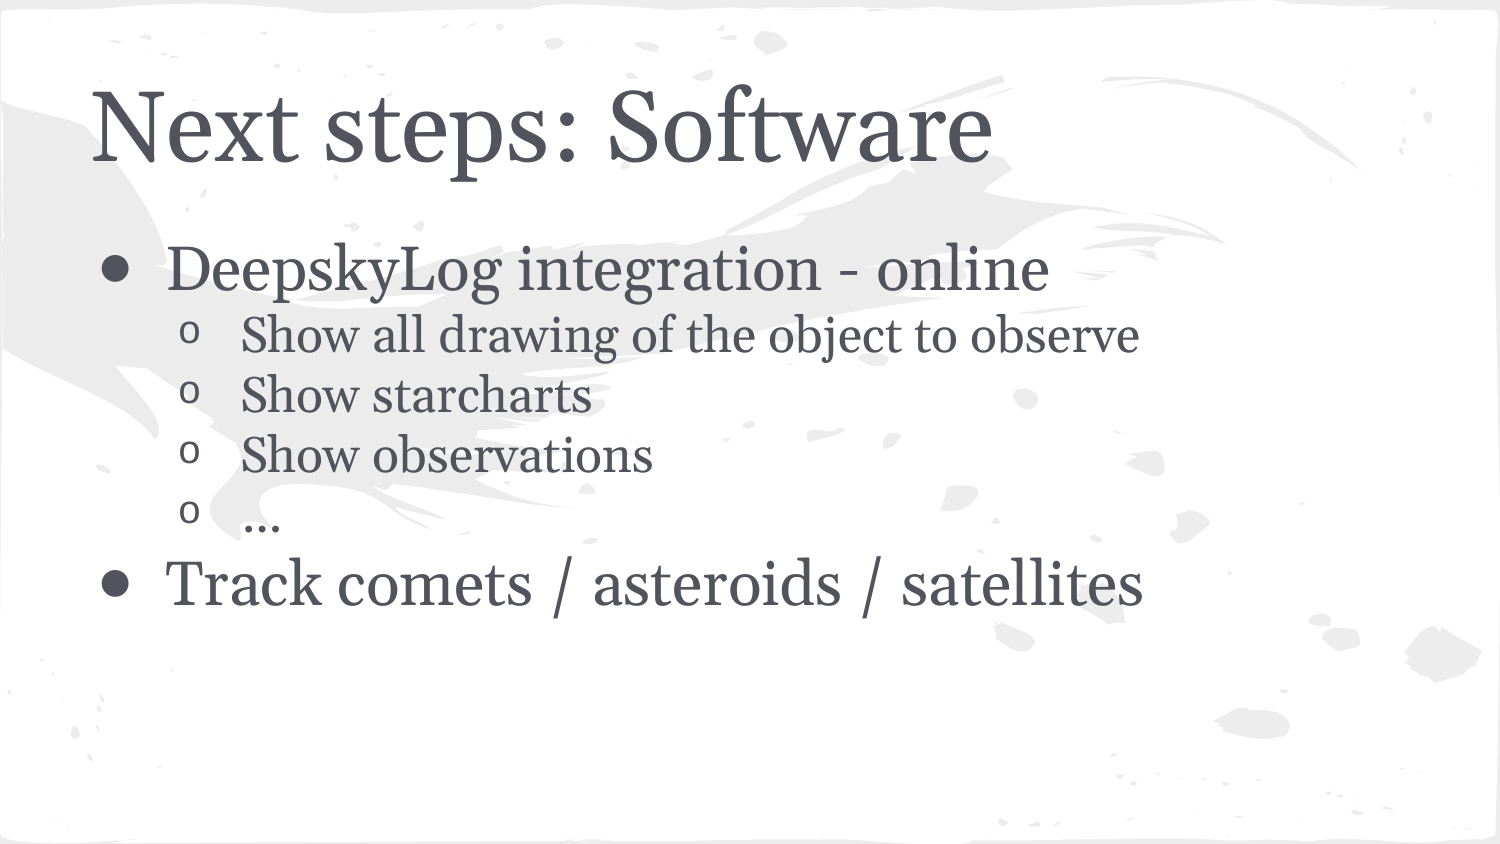

# Next steps: Software
DeepskyLog integration - online
Show all drawing of the object to observe
Show starcharts
Show observations
…
Track comets / asteroids / satellites